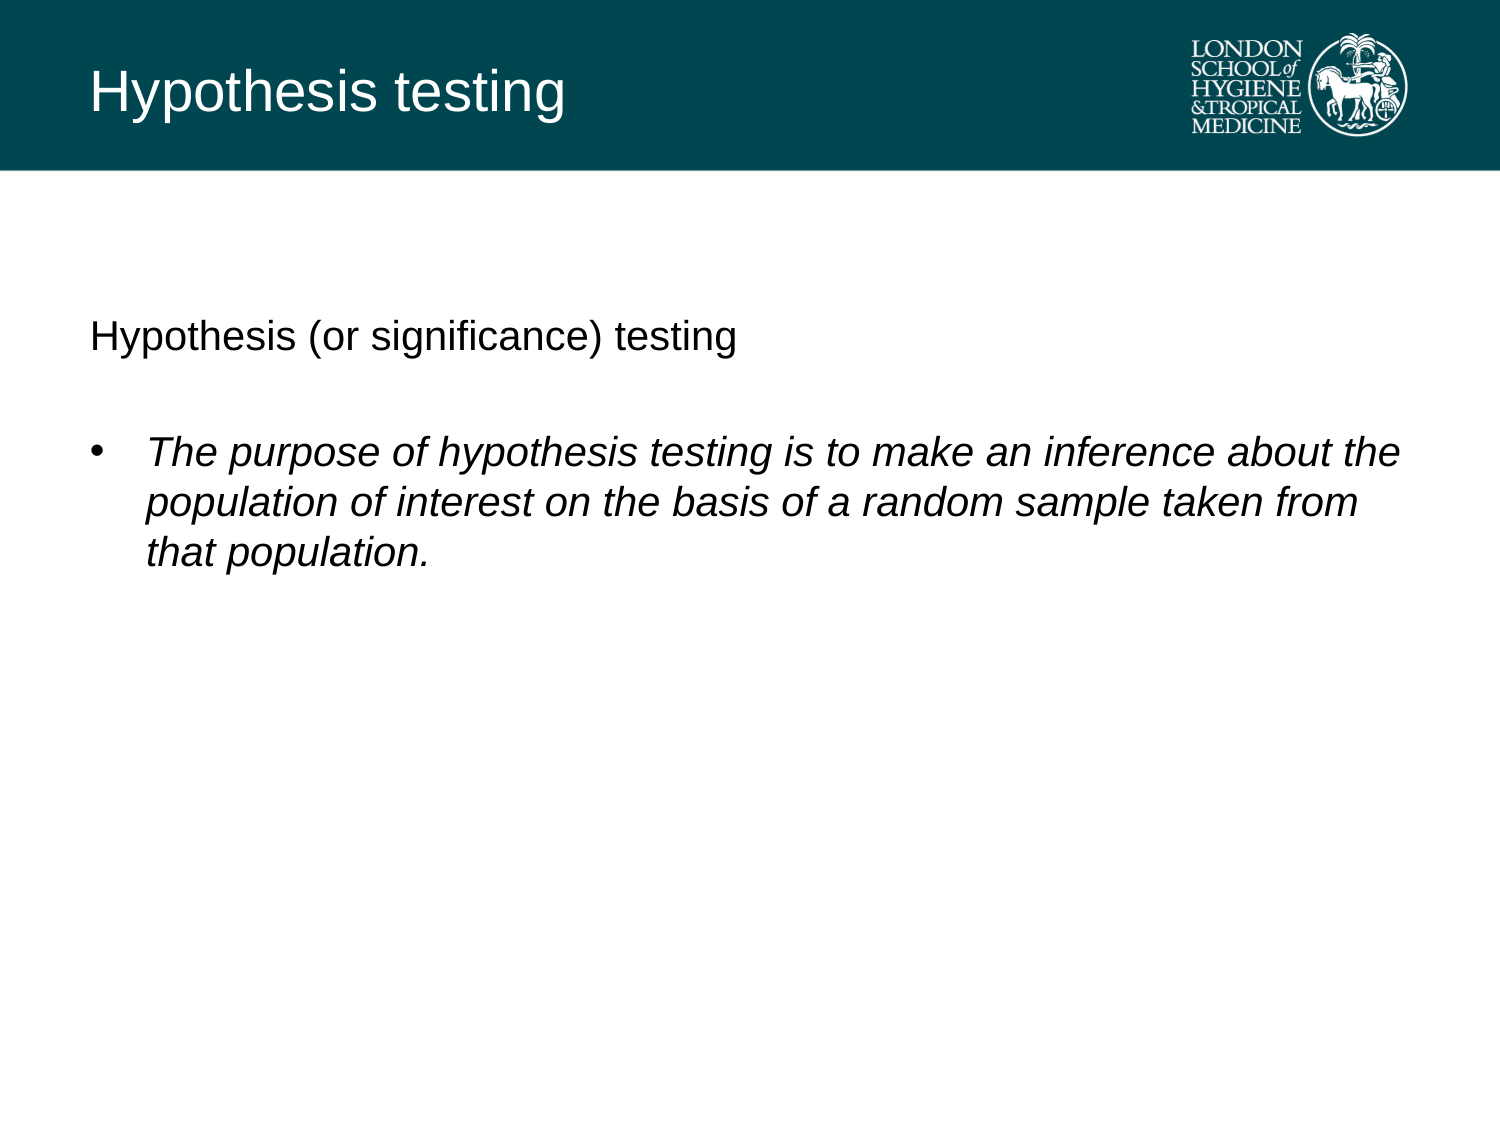

# Hypothesis testing

Hypothesis (or significance) testing

The purpose of hypothesis testing is to make an inference about the population of interest on the basis of a random sample taken from that population.